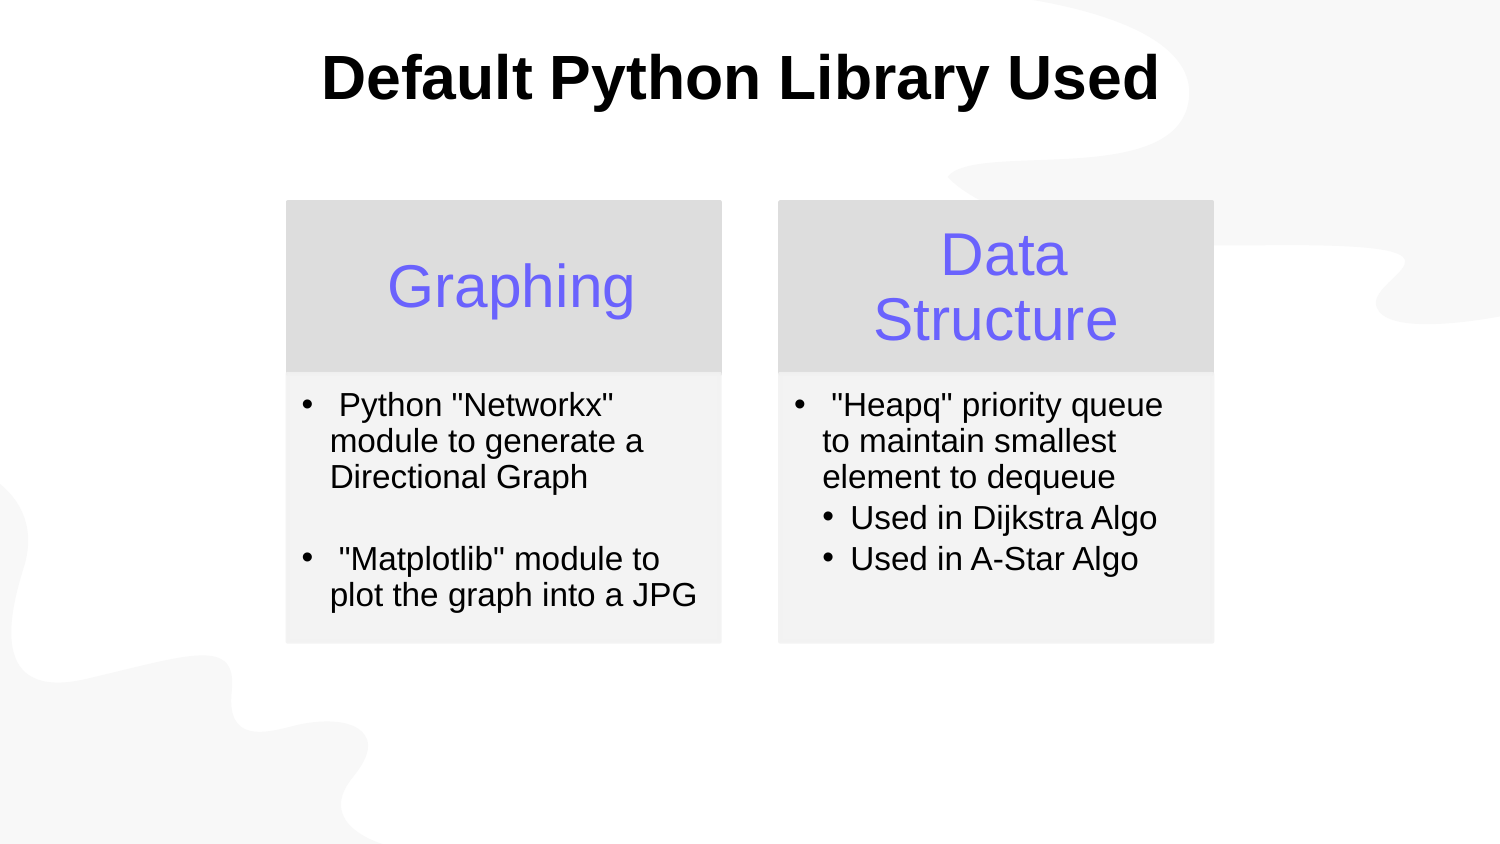

# Default Python Library Used
 Graphing
 Python "Networkx" module to generate a Directional Graph

 "Matplotlib" module to plot the graph into a JPG
 Data Structure
 "Heapq" priority queue to maintain smallest element to dequeue
Used in Dijkstra Algo
Used in A-Star Algo